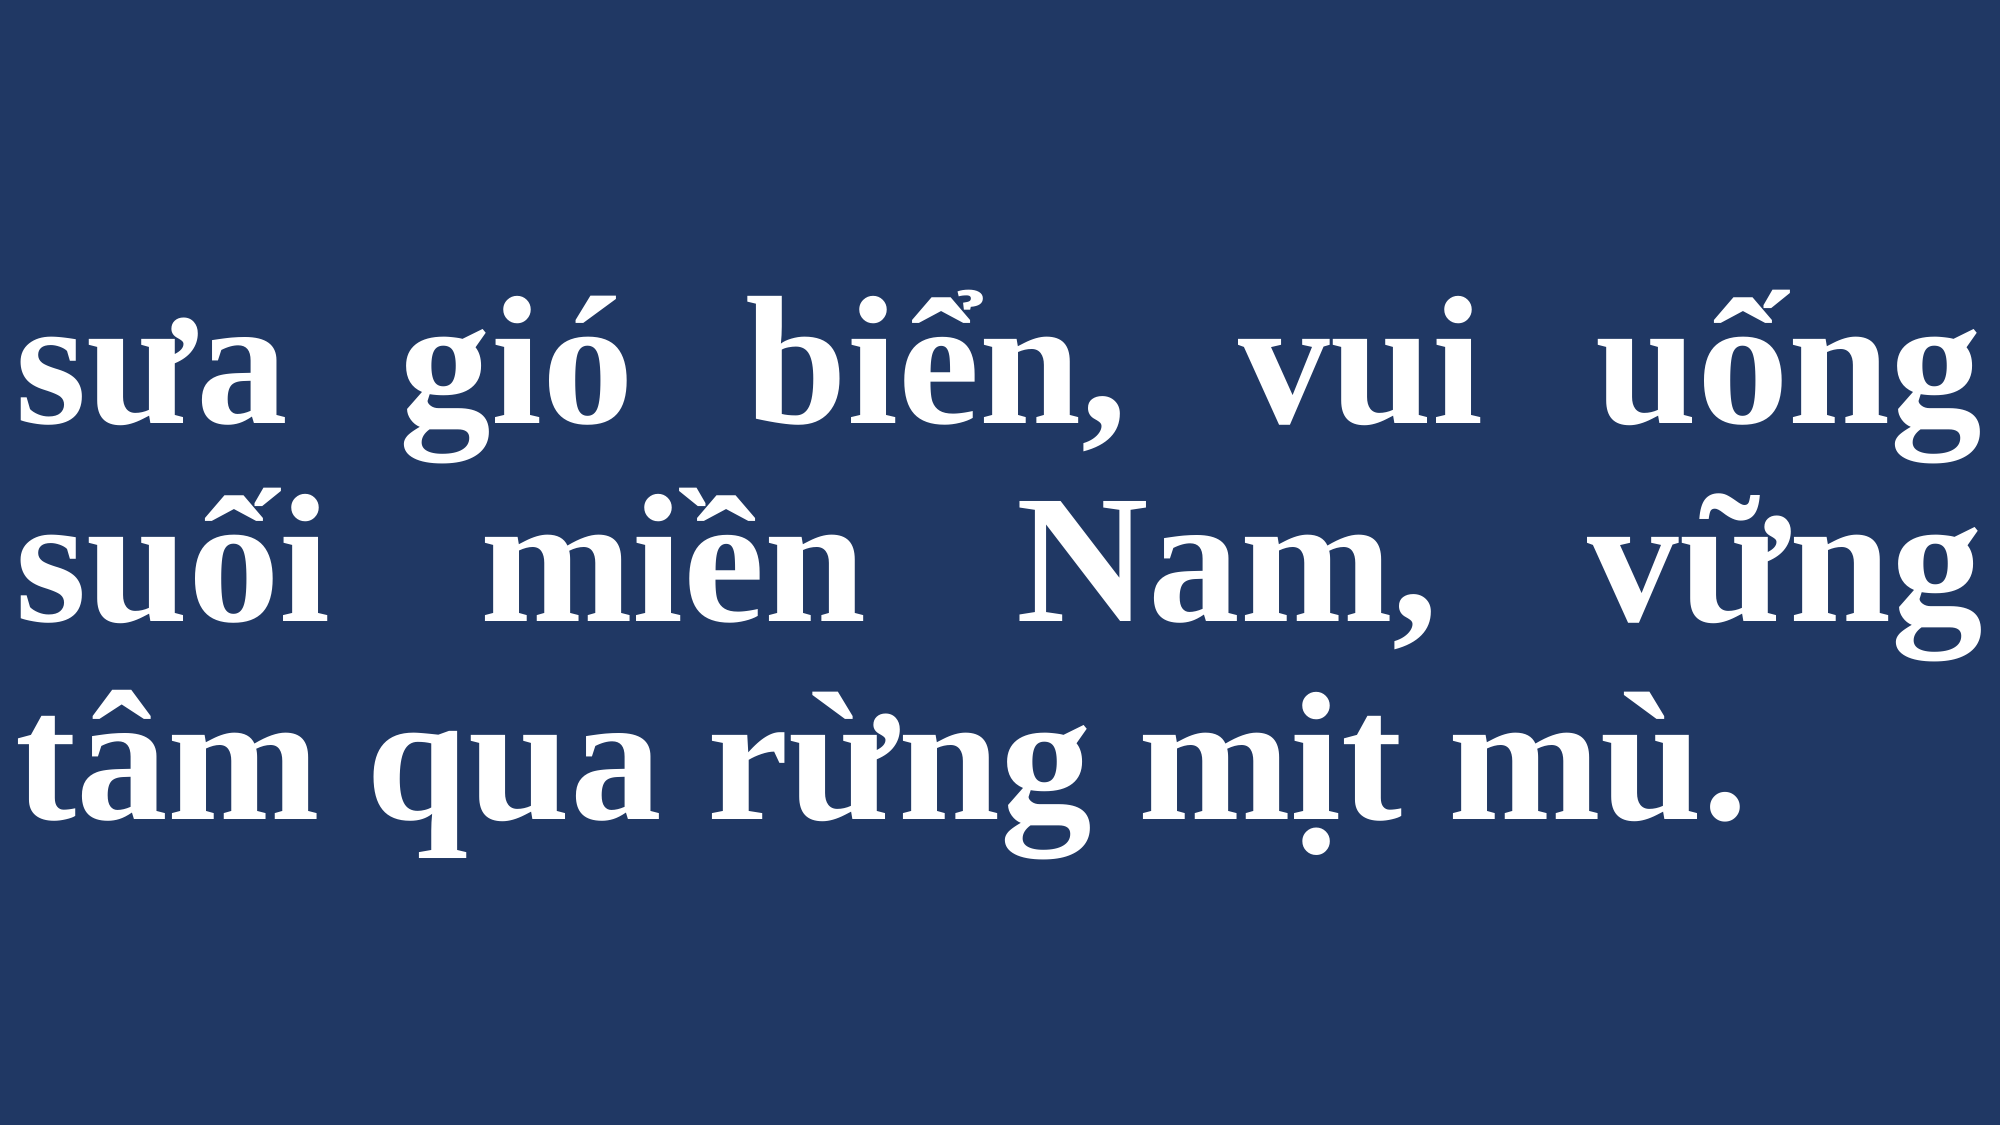

# sưa gió biển, vui uống suối miền Nam, vững tâm qua rừng mịt mù.